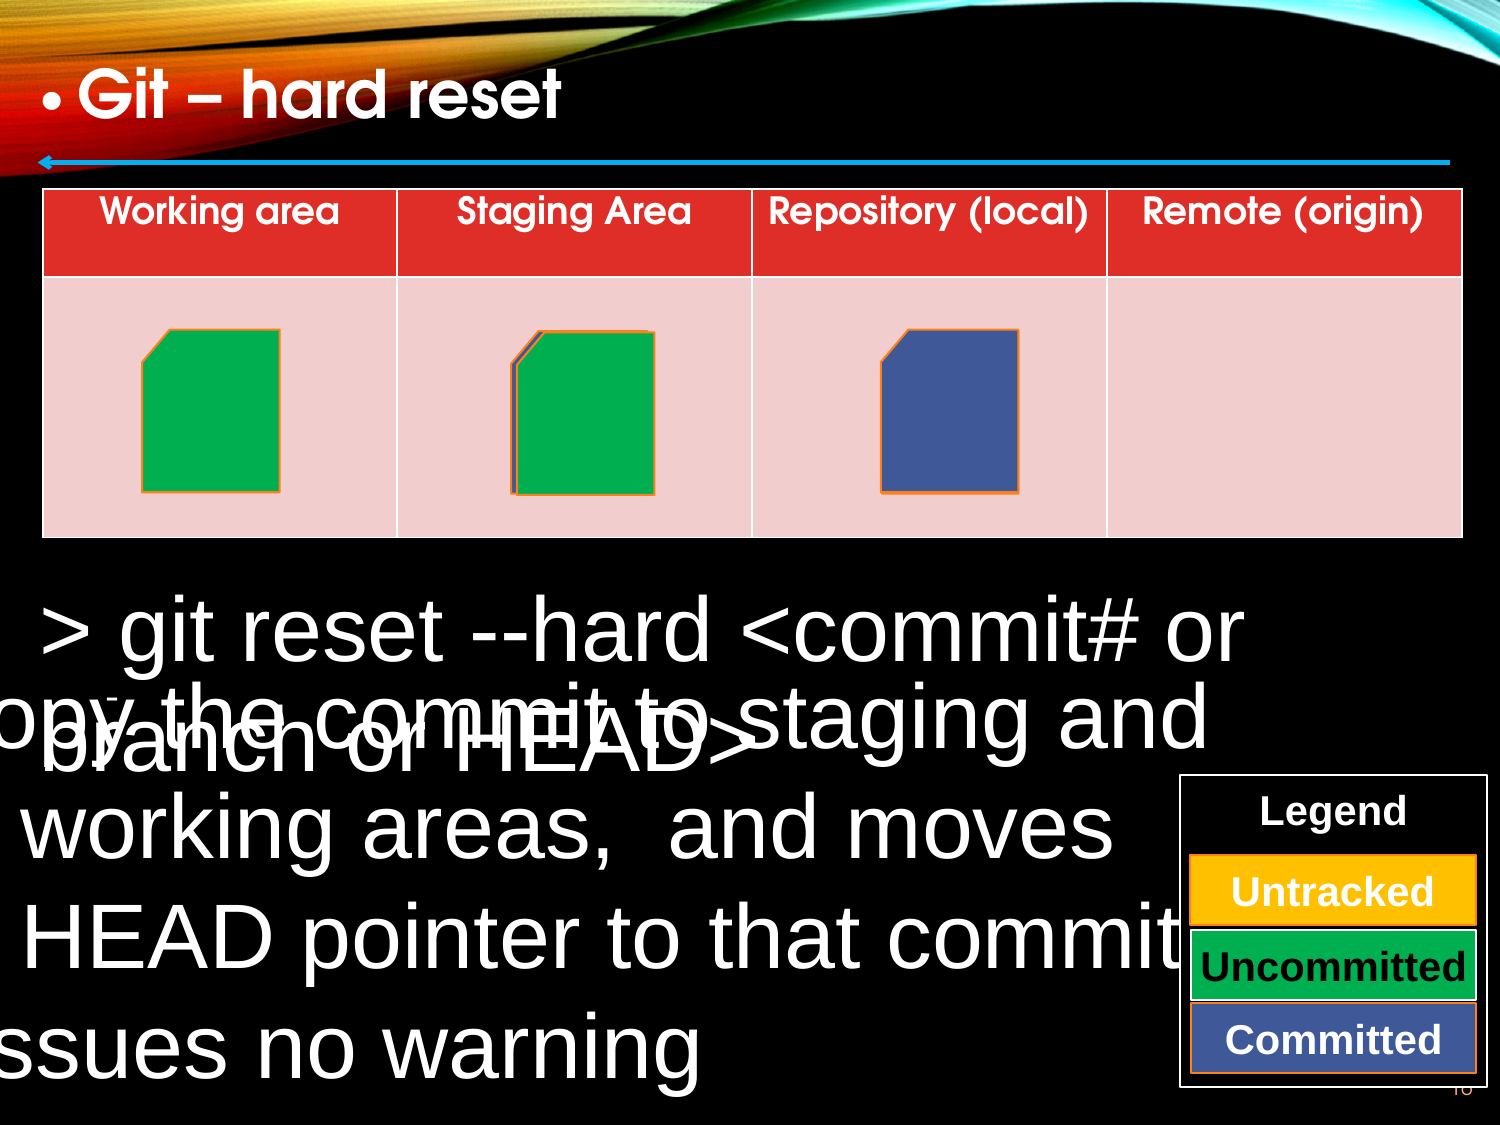

Git – hard reset
| Working area | Staging Area | Repository (local) | Remote (origin) |
| --- | --- | --- | --- |
|  |  |  |  |

Legend

Untracked
Uncommitted
Committed
> git reset --hard <commit# or branch or HEAD>
> # copy the commit to staging and
> #   working areas,  and moves
> #   HEAD pointer to that commit
> # issues no warning

-

Legend

Untracked
Uncommitted
Committed
16